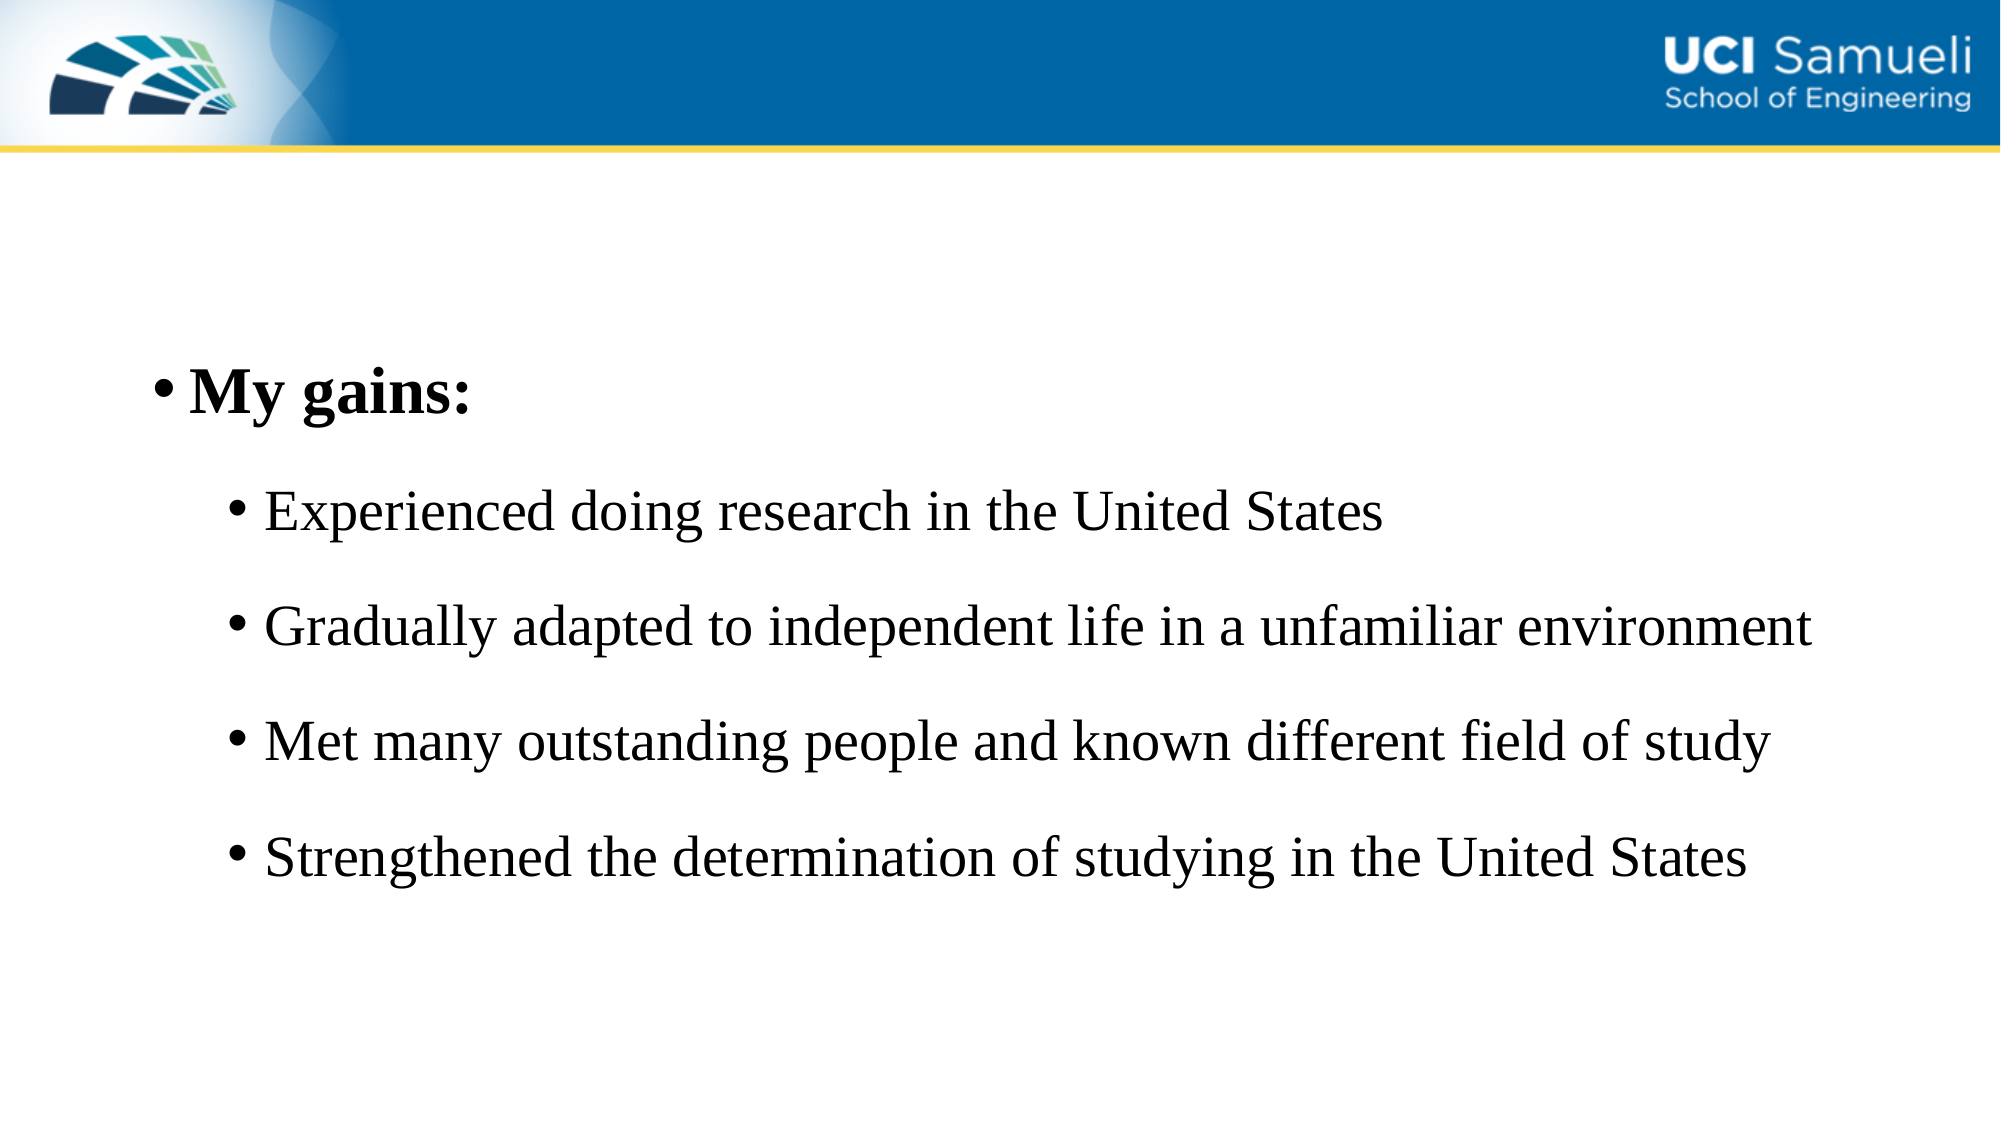

My gains:
Experienced doing research in the United States
Gradually adapted to independent life in a unfamiliar environment
Met many outstanding people and known different field of study
Strengthened the determination of studying in the United States